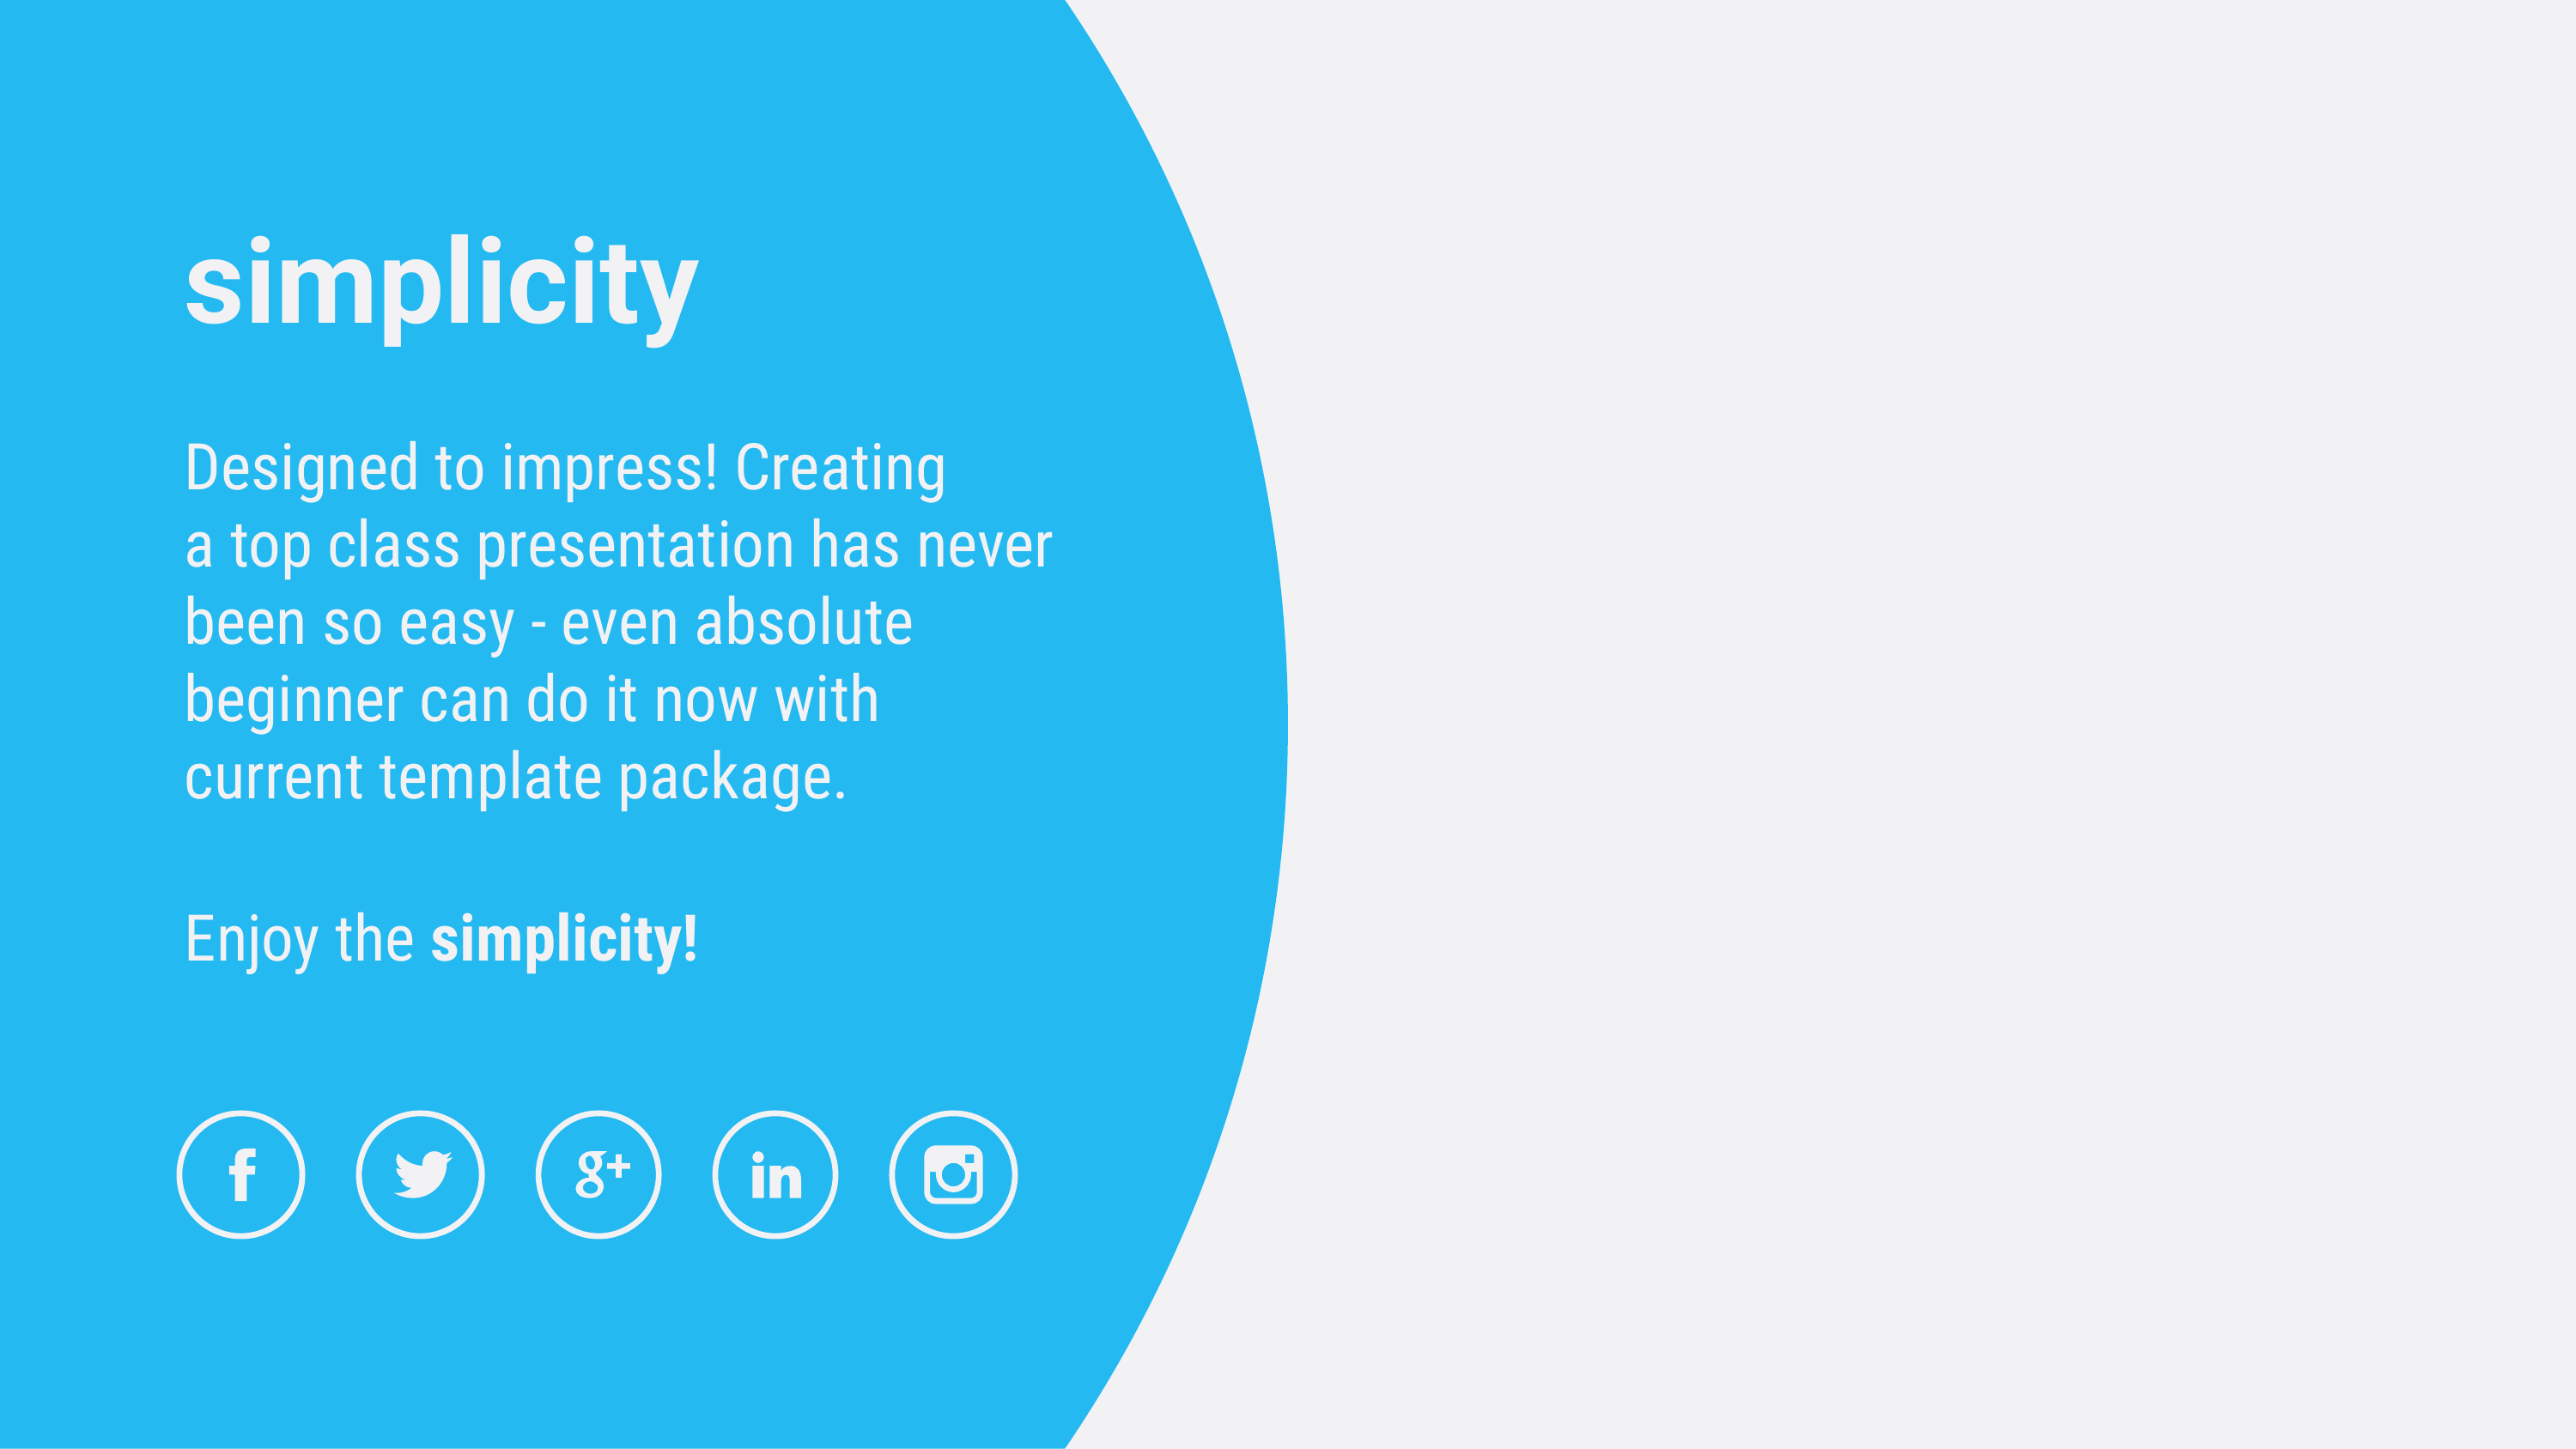

simplicity
Designed to impress! Creating
a top class presentation has never
been so easy - even absolute
beginner can do it now with
current template package.
Enjoy the simplicity!